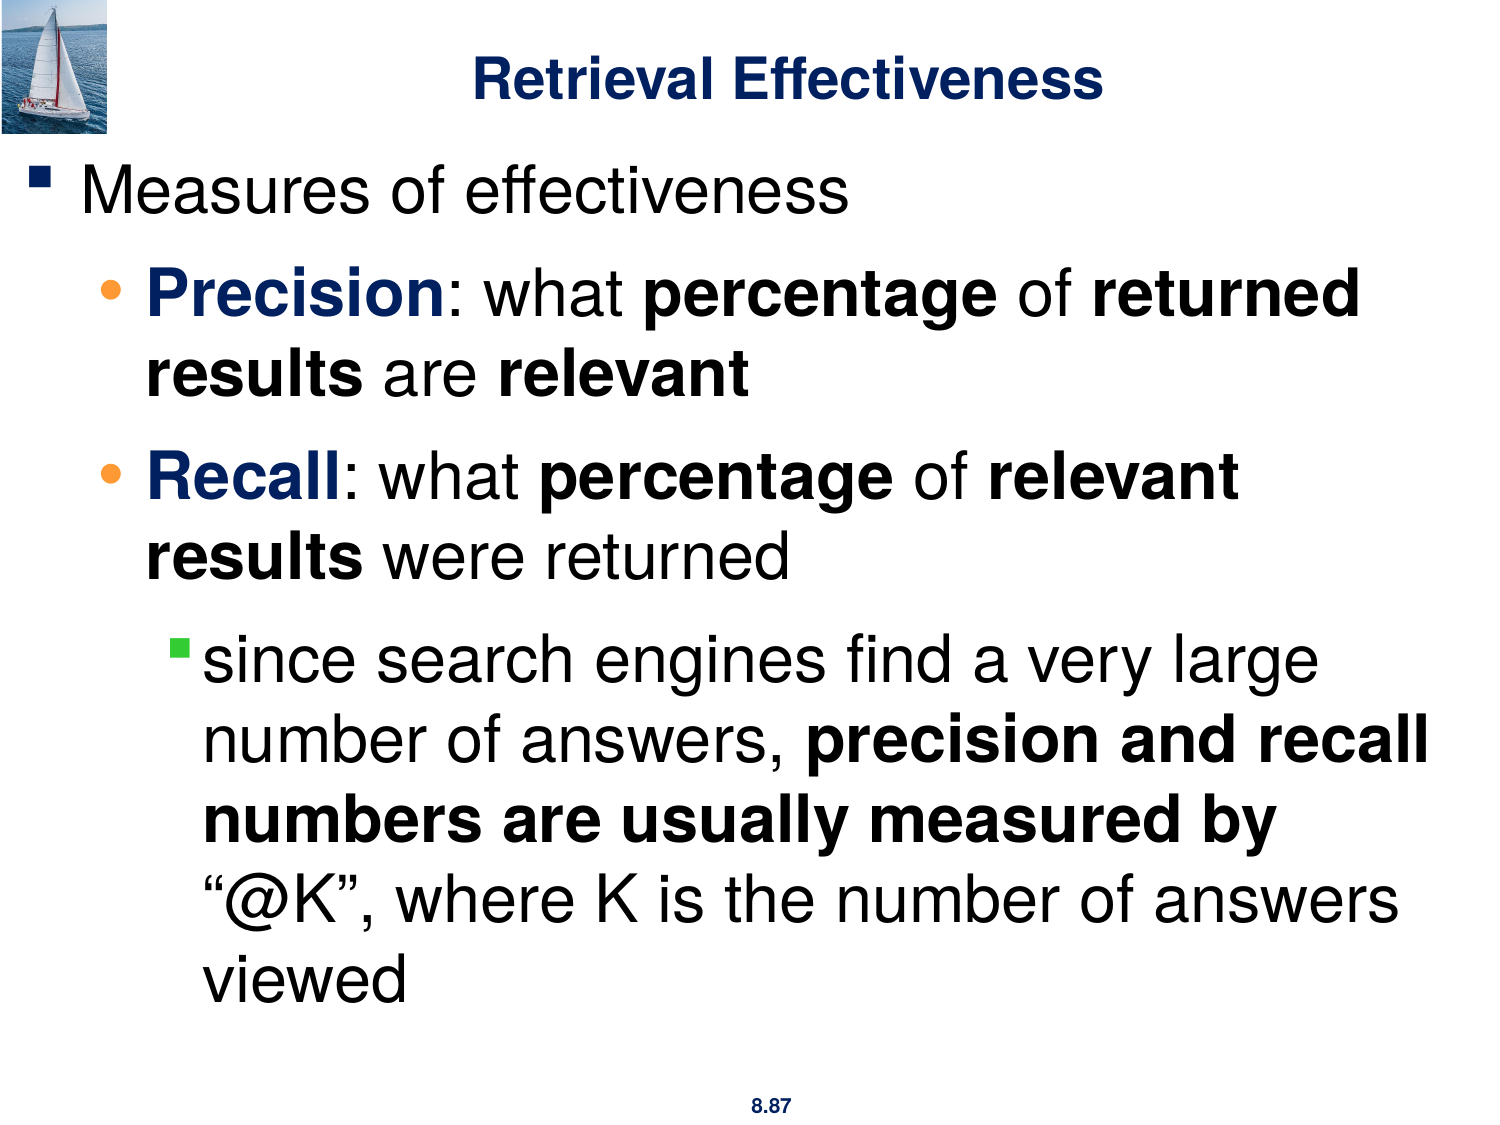

# Retrieval Effectiveness
Measures of effectiveness
Precision: what percentage of returned results are relevant
Recall: what percentage of relevant results were returned
since search engines find a very large number of answers, precision and recall numbers are usually measured by “@K”, where K is the number of answers viewed